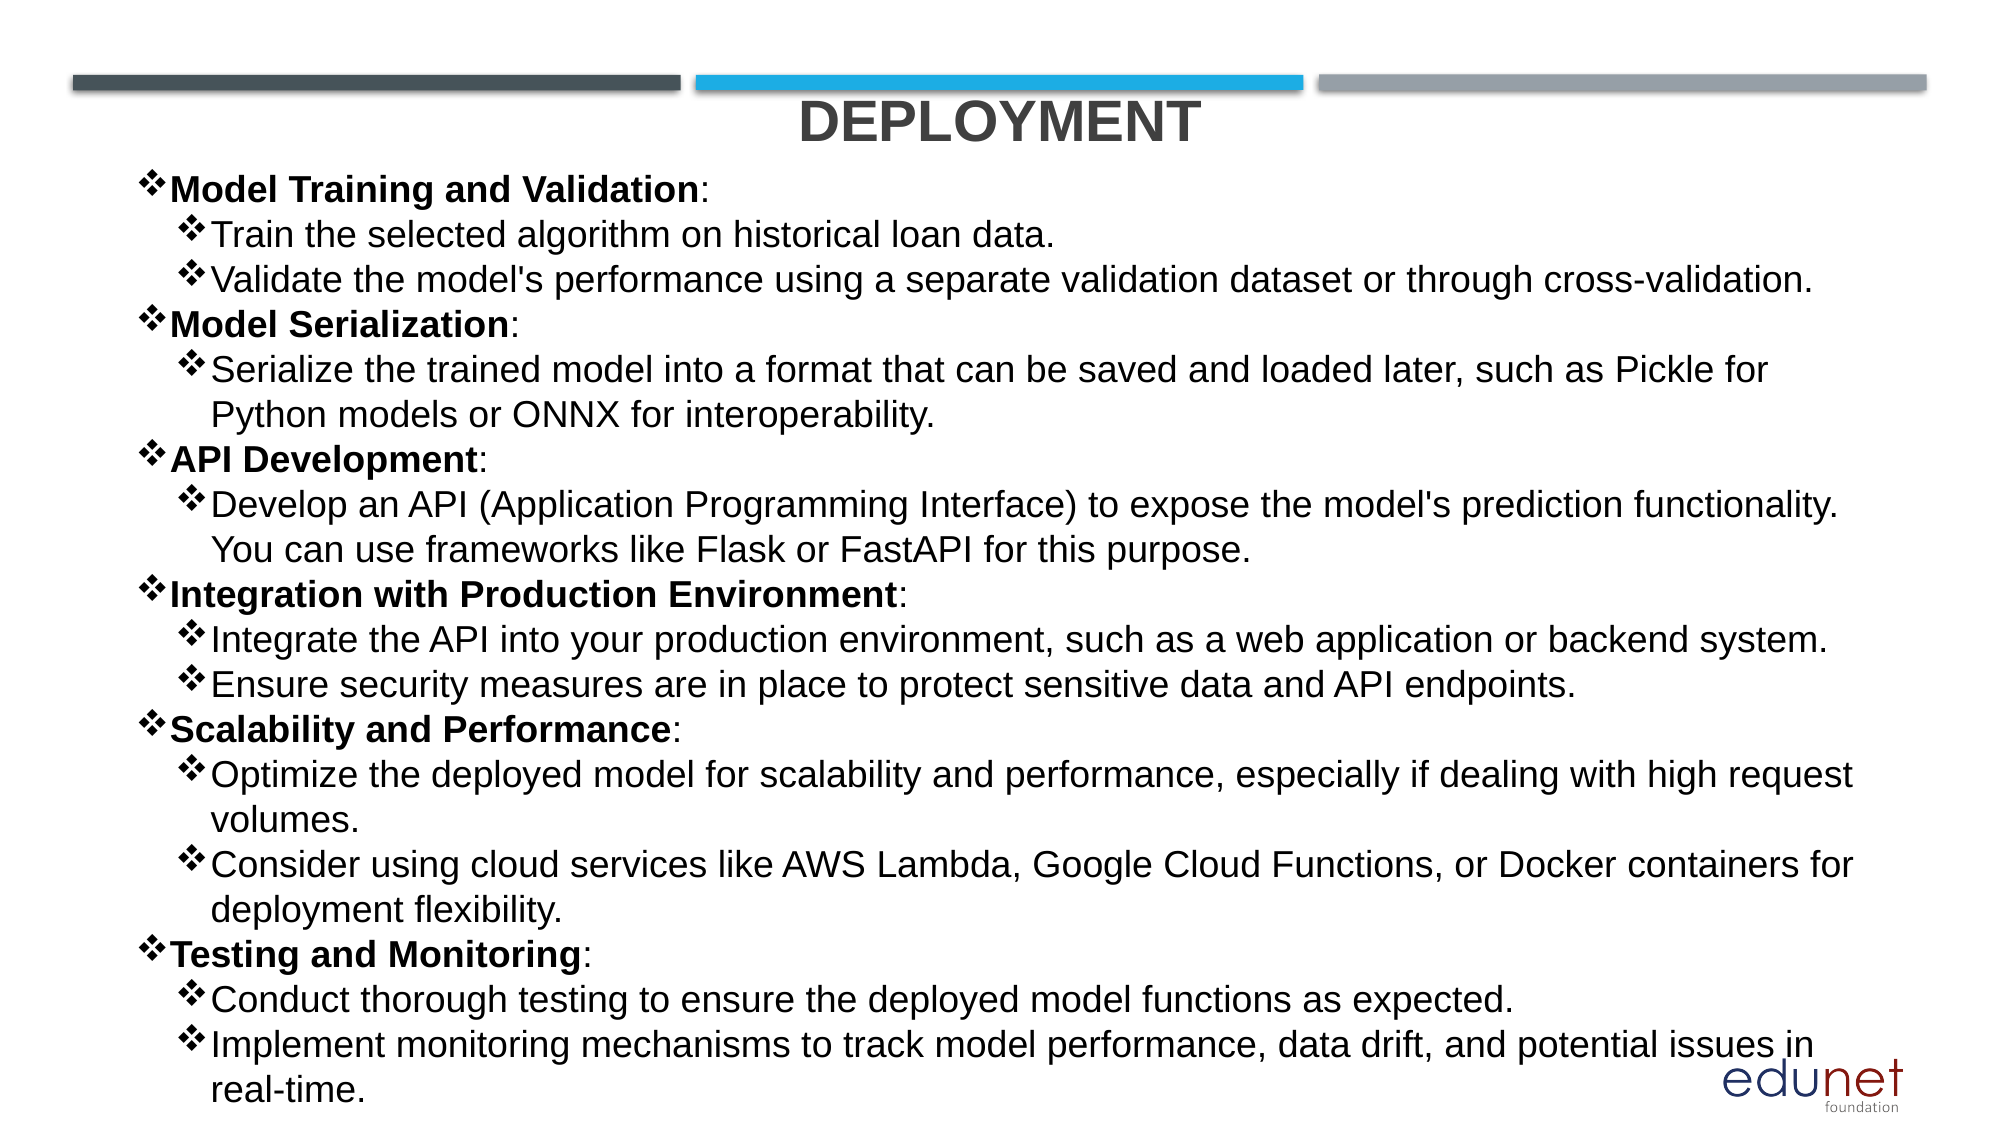

# Deployment
Model Training and Validation:
Train the selected algorithm on historical loan data.
Validate the model's performance using a separate validation dataset or through cross-validation.
Model Serialization:
Serialize the trained model into a format that can be saved and loaded later, such as Pickle for Python models or ONNX for interoperability.
API Development:
Develop an API (Application Programming Interface) to expose the model's prediction functionality. You can use frameworks like Flask or FastAPI for this purpose.
Integration with Production Environment:
Integrate the API into your production environment, such as a web application or backend system.
Ensure security measures are in place to protect sensitive data and API endpoints.
Scalability and Performance:
Optimize the deployed model for scalability and performance, especially if dealing with high request volumes.
Consider using cloud services like AWS Lambda, Google Cloud Functions, or Docker containers for deployment flexibility.
Testing and Monitoring:
Conduct thorough testing to ensure the deployed model functions as expected.
Implement monitoring mechanisms to track model performance, data drift, and potential issues in real-time.